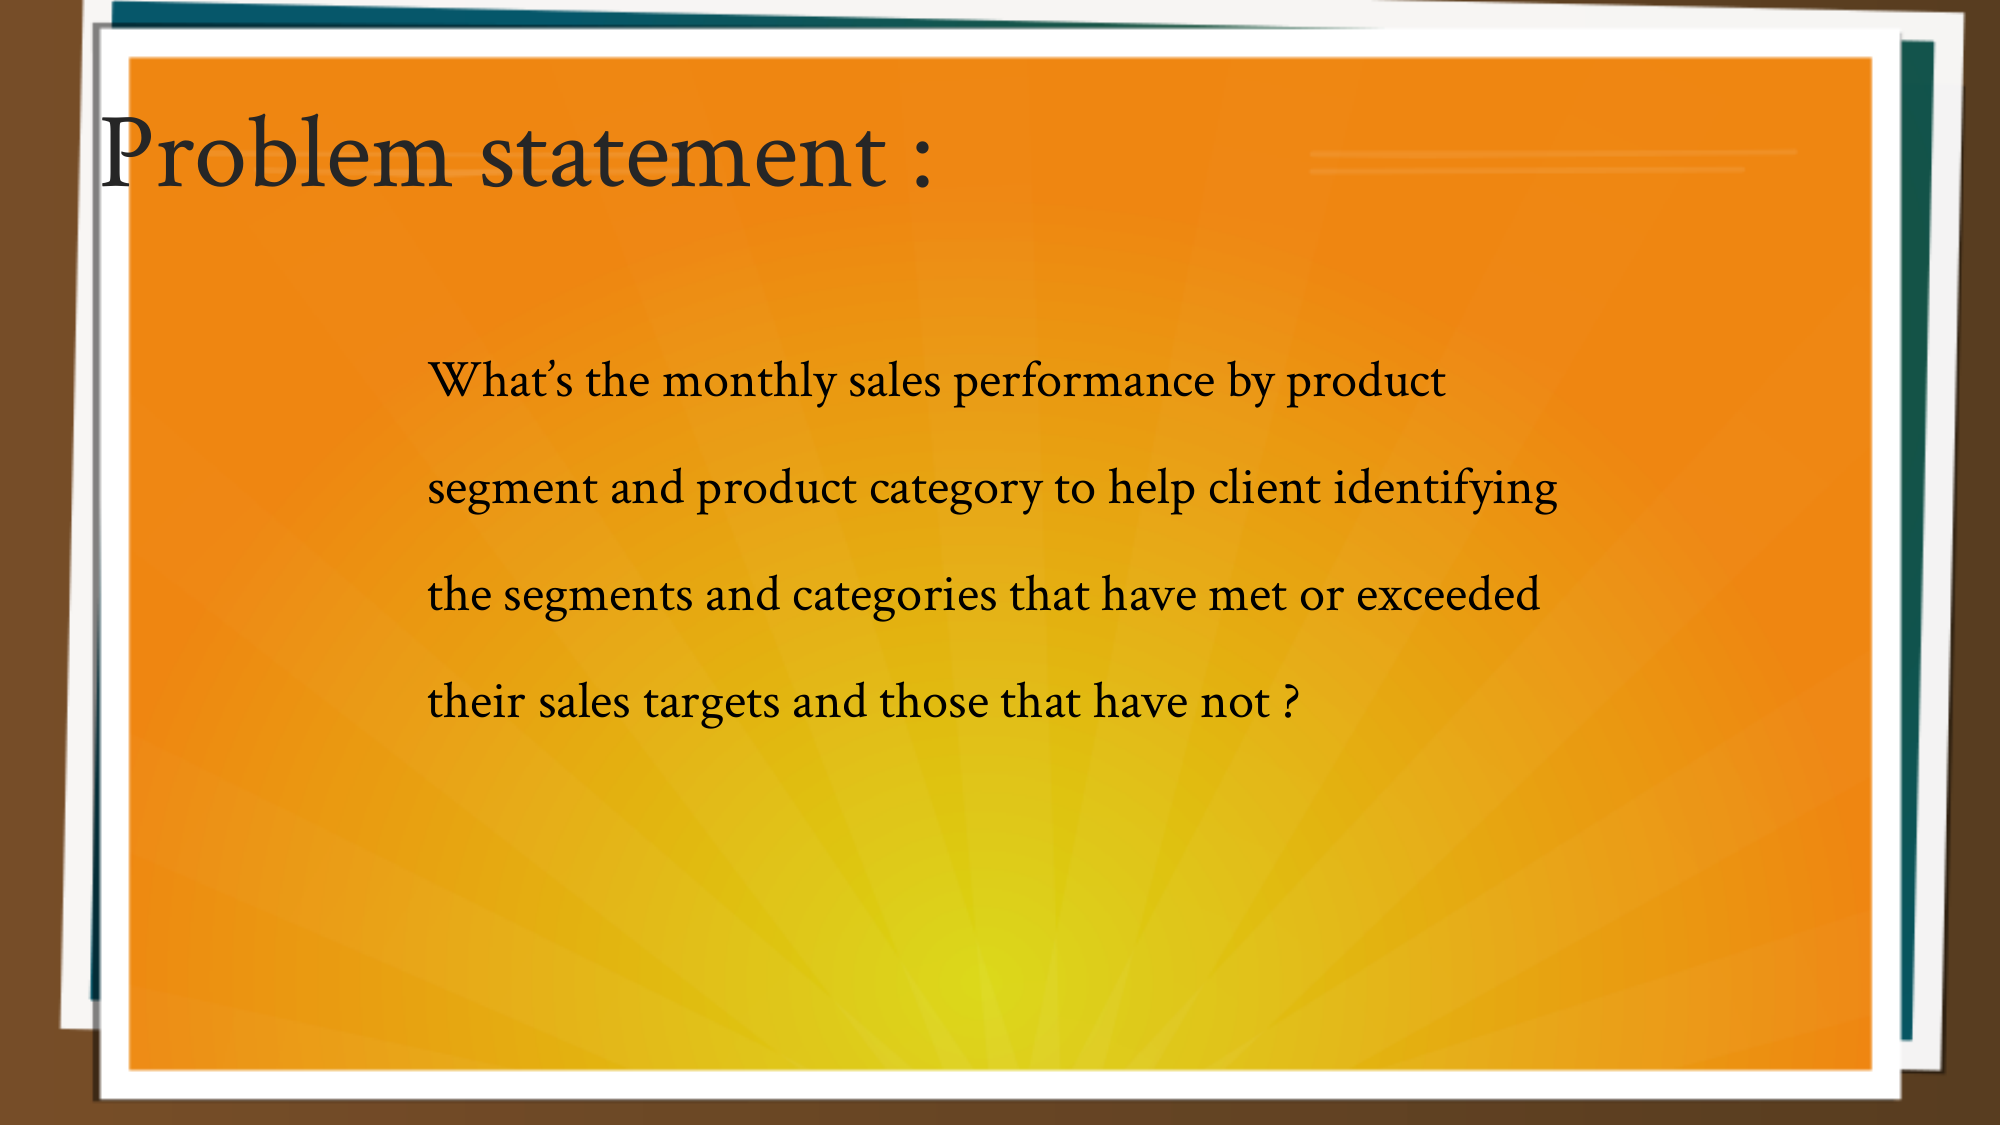

Problem statement :
What’s the monthly sales performance by product segment and product category to help client identifying the segments and categories that have met or exceeded their sales targets and those that have not ?